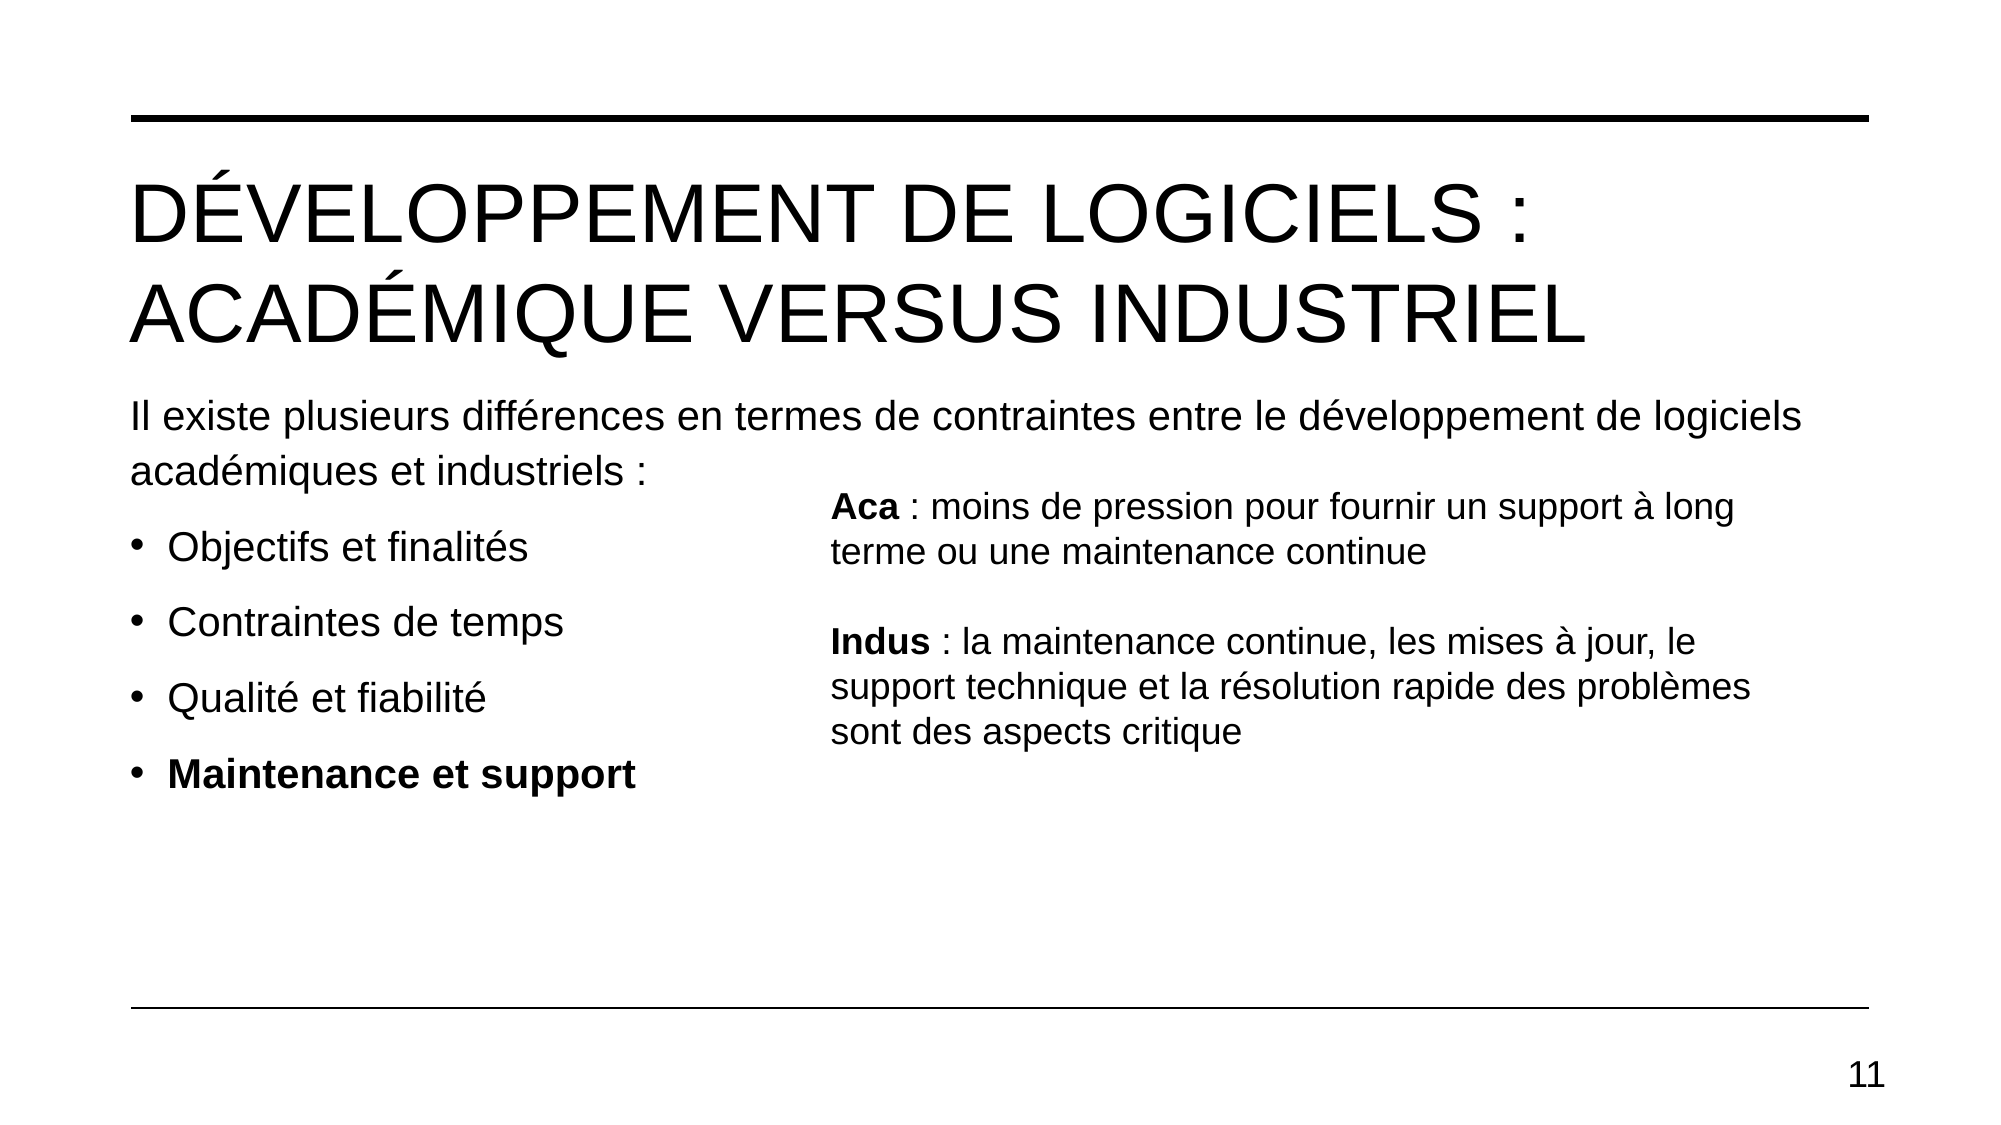

# Développement de logiciels : académique versus industriel
Il existe plusieurs différences en termes de contraintes entre le développement de logiciels académiques et industriels :
Objectifs et finalités
Contraintes de temps
Qualité et fiabilité
Maintenance et support
Aca : moins de pression pour fournir un support à long terme ou une maintenance continue

Indus : la maintenance continue, les mises à jour, le support technique et la résolution rapide des problèmes sont des aspects critique
11